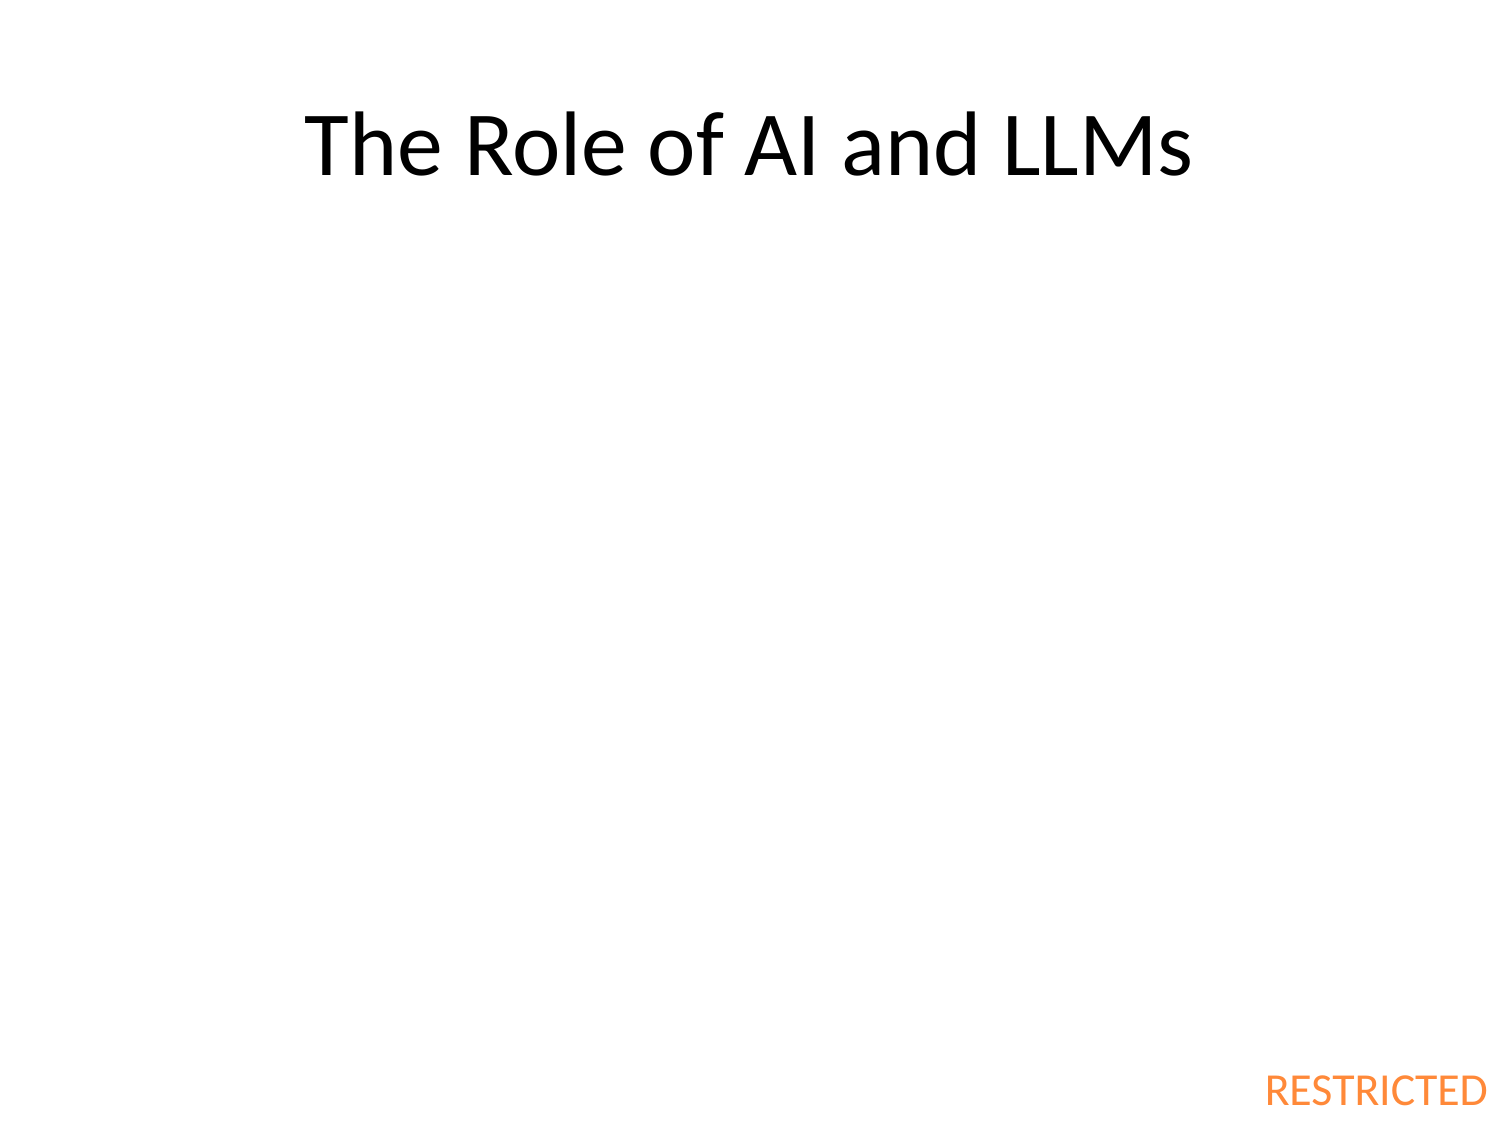

# The Role of AI and LLMs